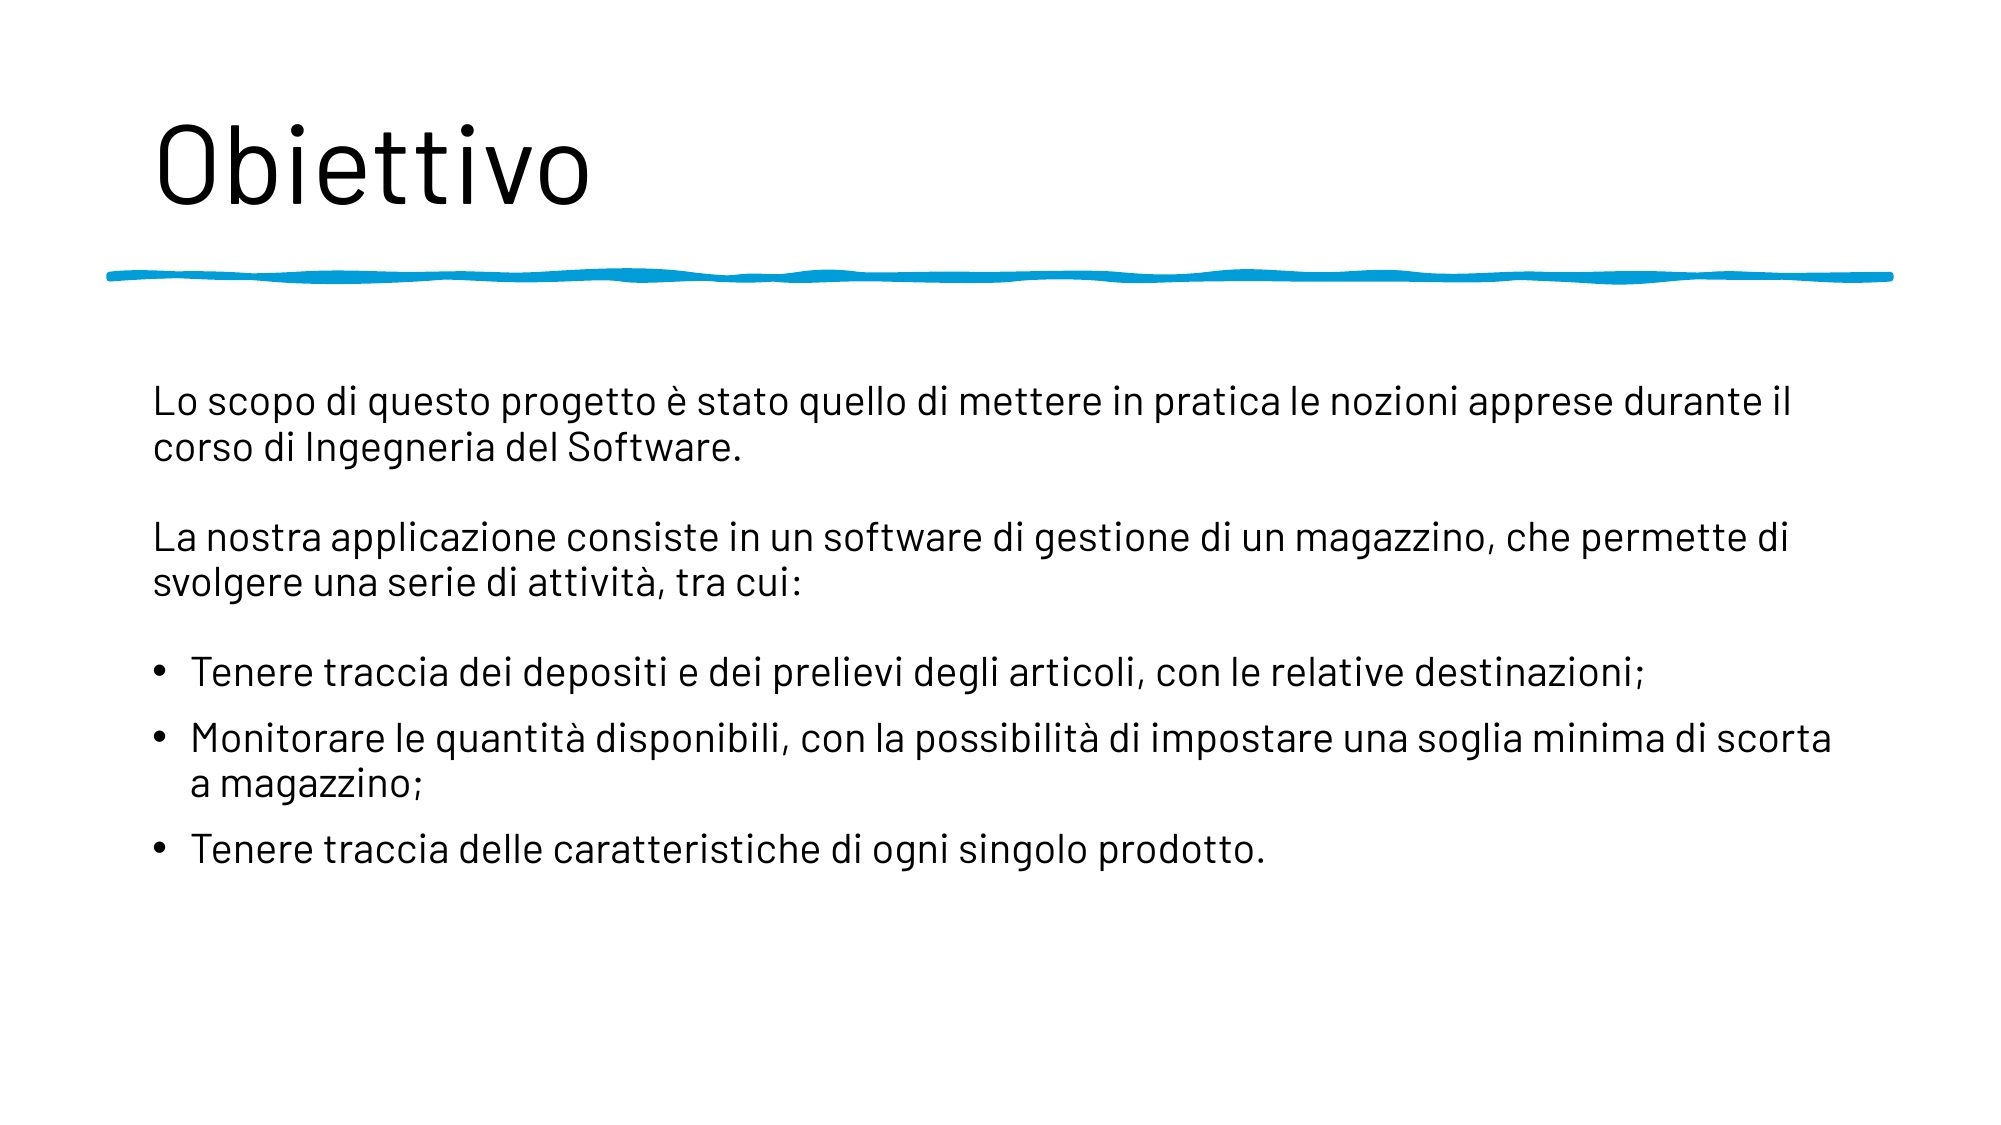

# Obiettivo

Lo scopo di questo progetto è stato quello di mettere in pratica le nozioni apprese durante il corso di Ingegneria del Software.
La nostra applicazione consiste in un software di gestione di un magazzino, che permette di svolgere una serie di attività, tra cui:

Tenere traccia dei depositi e dei prelievi degli articoli, con le relative destinazioni;
Monitorare le quantità disponibili, con la possibilità di impostare una soglia minima di scorta a magazzino;
Tenere traccia delle caratteristiche di ogni singolo prodotto.

2